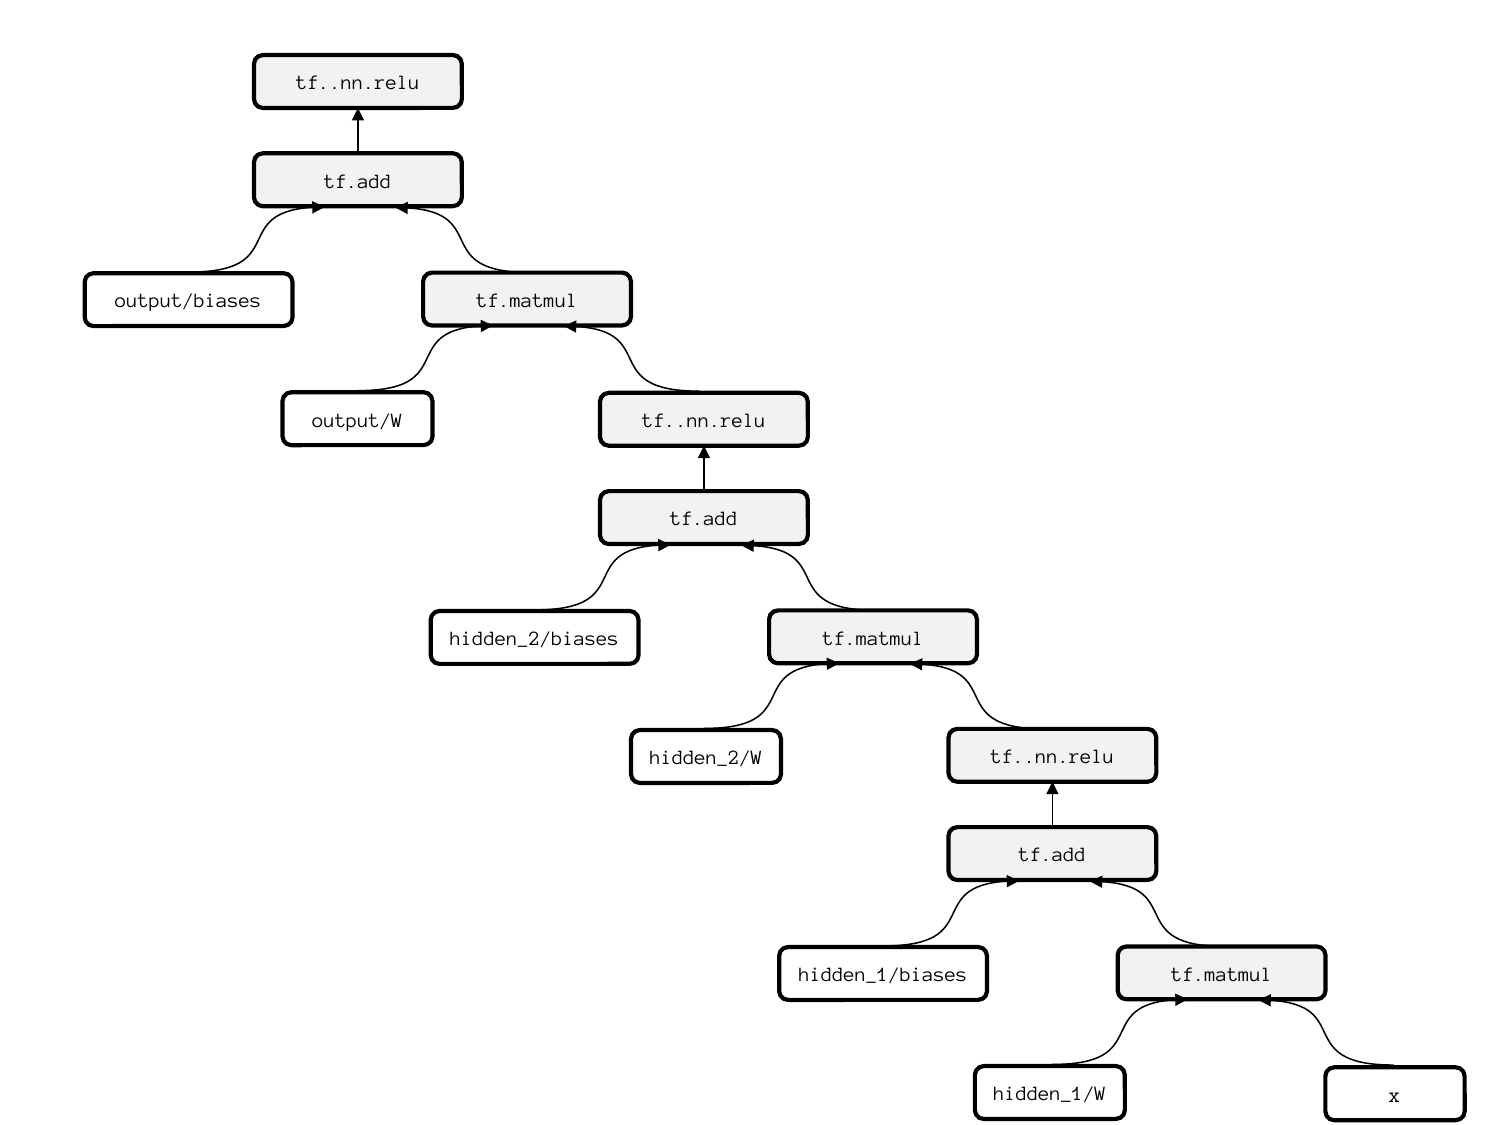

tf..nn.relu
tf.add
tf.matmul
output/biases
output/W
tf..nn.relu
tf.add
tf.matmul
hidden_2/biases
tf..nn.relu
hidden_2/W
tf.add
tf.matmul
hidden_1/biases
hidden_1/W
x